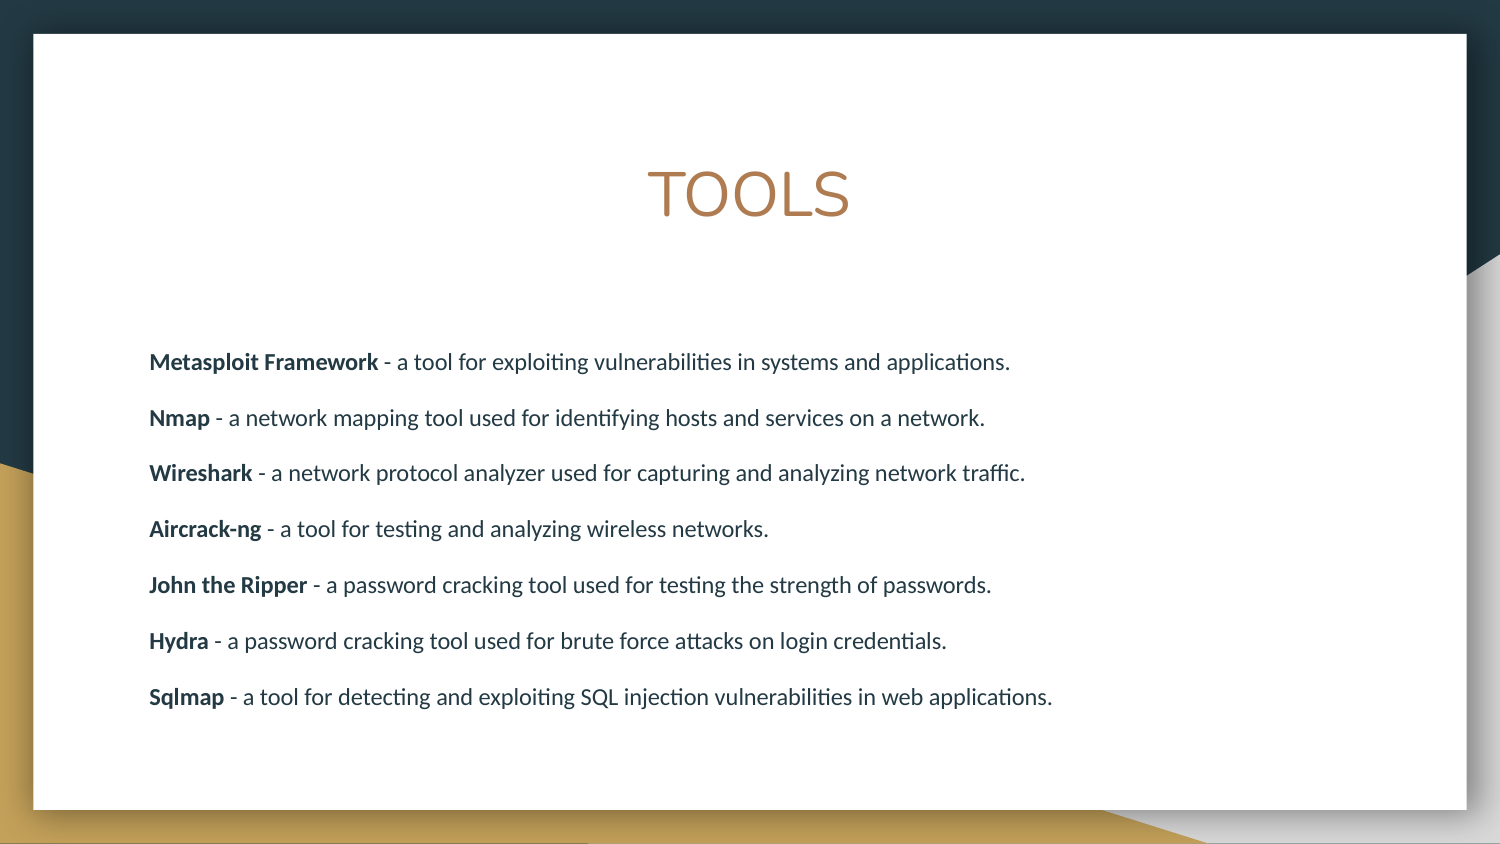

# TOOLS
Metasploit Framework - a tool for exploiting vulnerabilities in systems and applications.
Nmap - a network mapping tool used for identifying hosts and services on a network.
Wireshark - a network protocol analyzer used for capturing and analyzing network traffic.
Aircrack-ng - a tool for testing and analyzing wireless networks.
John the Ripper - a password cracking tool used for testing the strength of passwords.
Hydra - a password cracking tool used for brute force attacks on login credentials.
Sqlmap - a tool for detecting and exploiting SQL injection vulnerabilities in web applications.